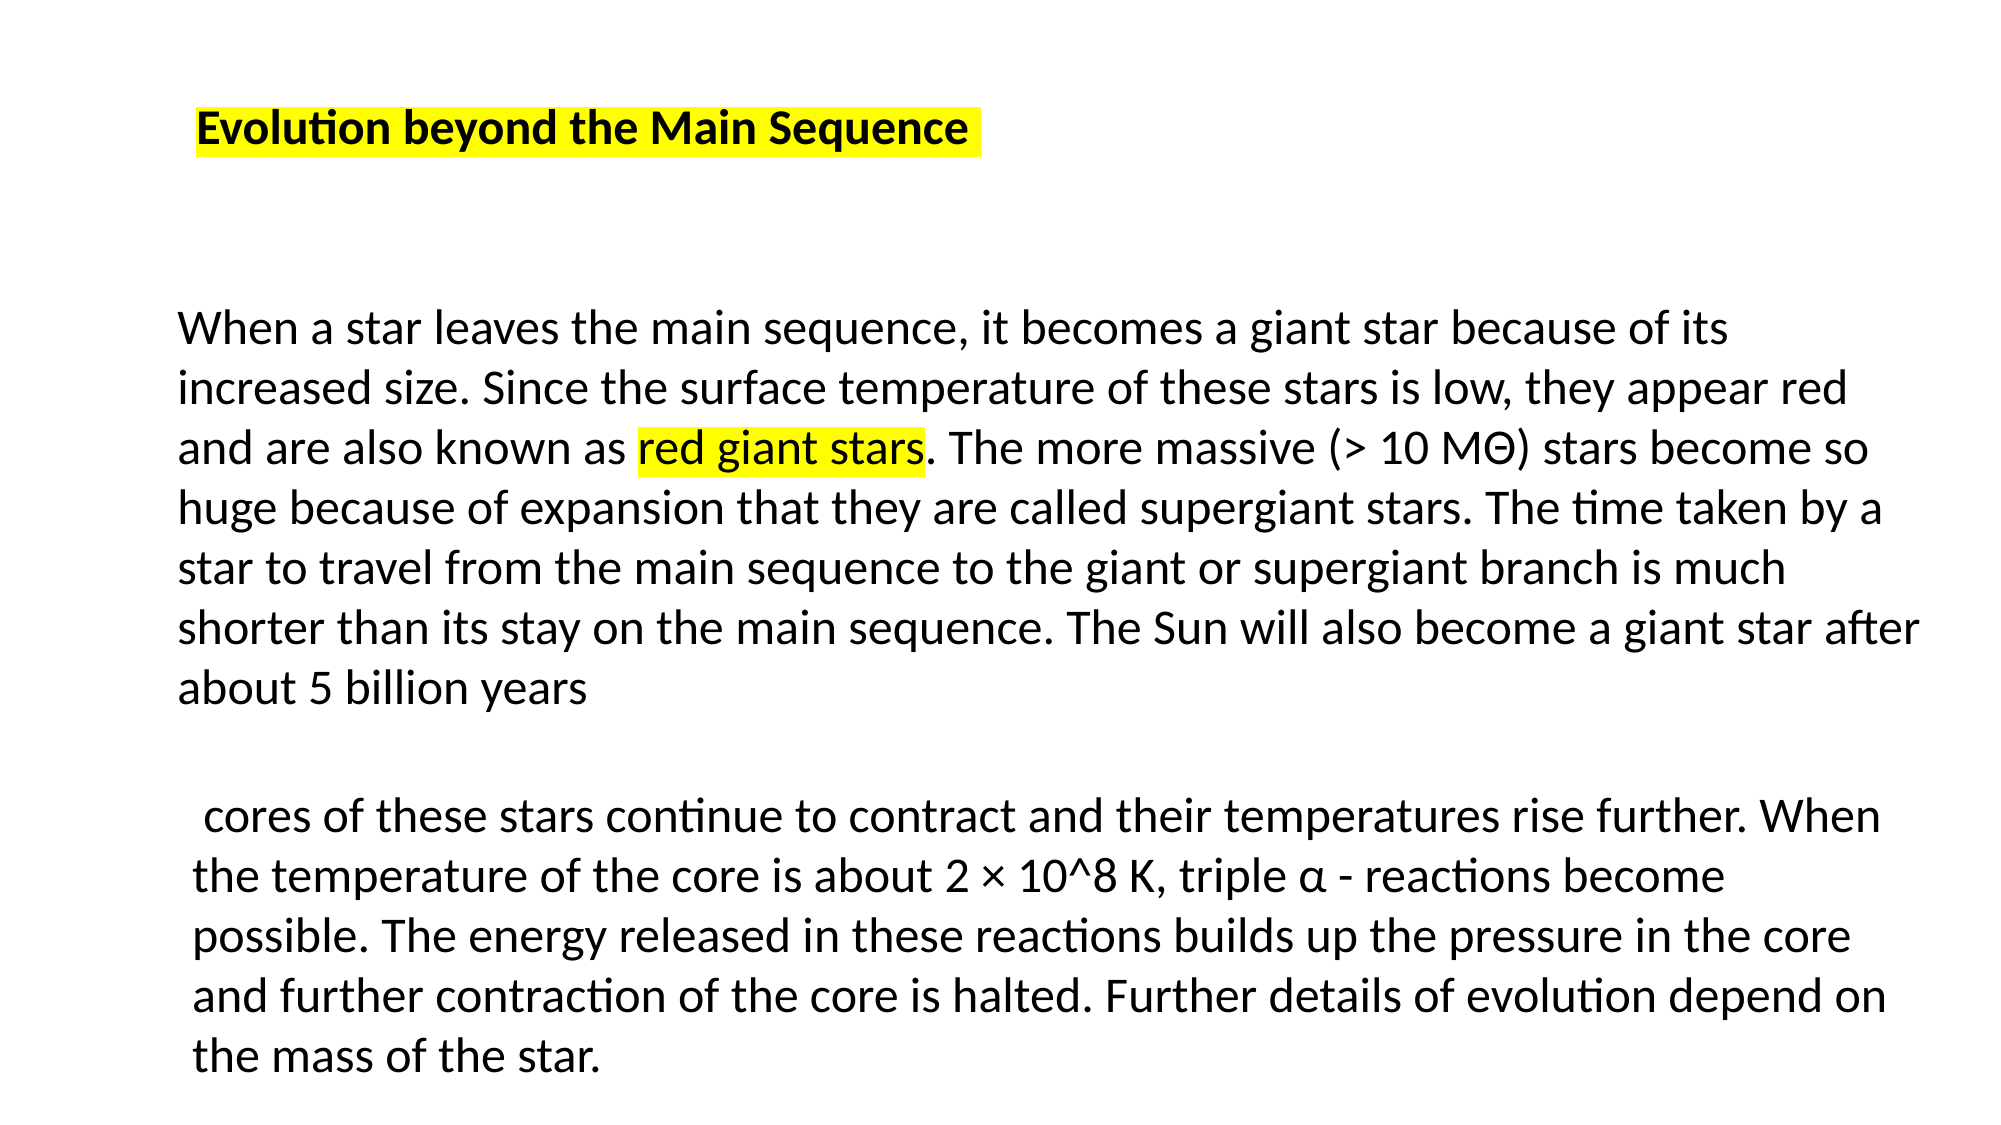

Evolution beyond the Main Sequence
When a star leaves the main sequence, it becomes a giant star because of its increased size. Since the surface temperature of these stars is low, they appear red and are also known as red giant stars. The more massive (> 10 MΘ) stars become so huge because of expansion that they are called supergiant stars. The time taken by a star to travel from the main sequence to the giant or supergiant branch is much shorter than its stay on the main sequence. The Sun will also become a giant star after about 5 billion years
 cores of these stars continue to contract and their temperatures rise further. When the temperature of the core is about 2 × 10^8 K, triple α - reactions become possible. The energy released in these reactions builds up the pressure in the core and further contraction of the core is halted. Further details of evolution depend on the mass of the star.